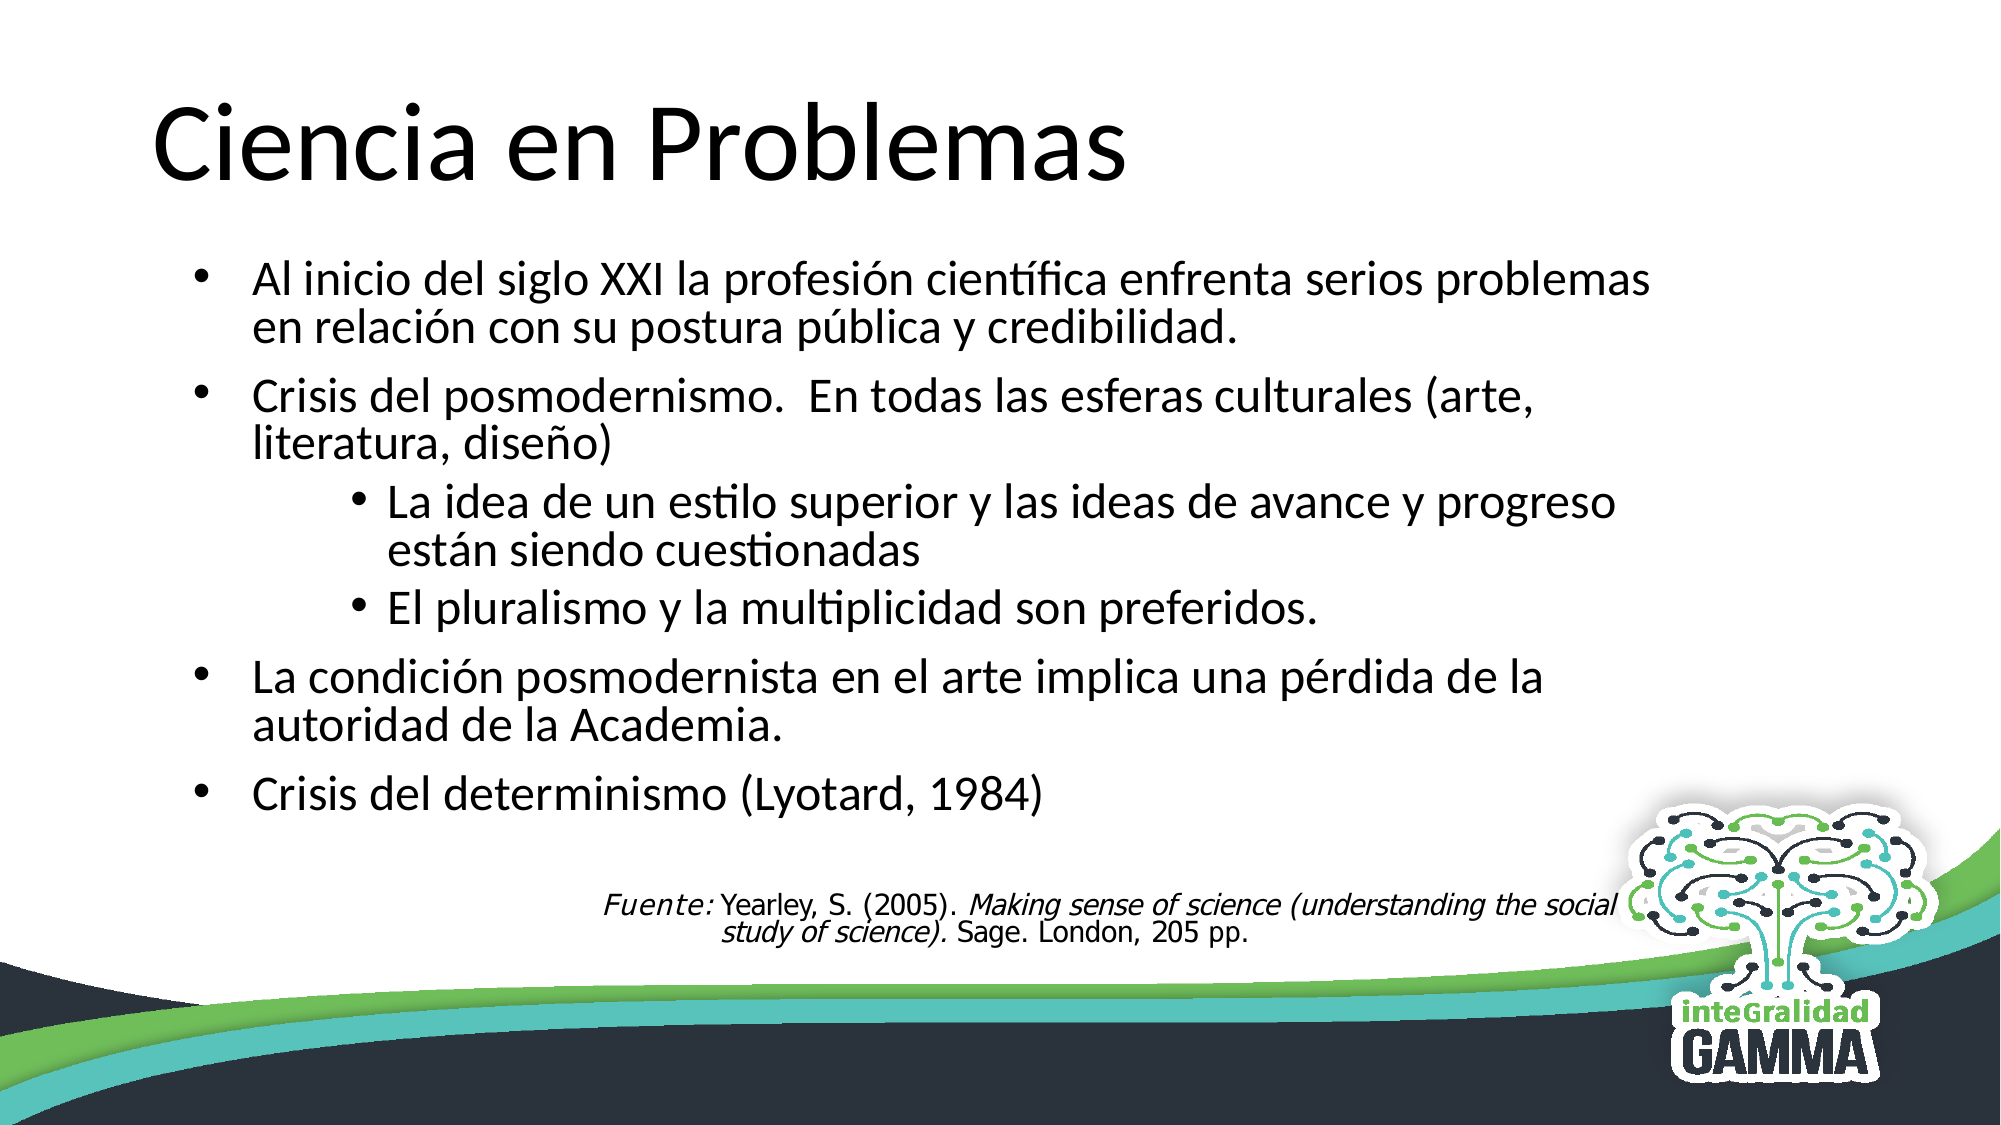

# Ciencia en Problemas
Al inicio del siglo XXI la profesión científica enfrenta serios problemas en relación con su postura pública y credibilidad.
Crisis del posmodernismo.  En todas las esferas culturales (arte, literatura, diseño)
La idea de un estilo superior y las ideas de avance y progreso están siendo cuestionadas
El pluralismo y la multiplicidad son preferidos.
La condición posmodernista en el arte implica una pérdida de la autoridad de la Academia.
Crisis del determinismo (Lyotard, 1984)

Fuente:	Yearley, S. (2005). Making sense of science (understanding the social study of science). Sage. London, 205 pp.